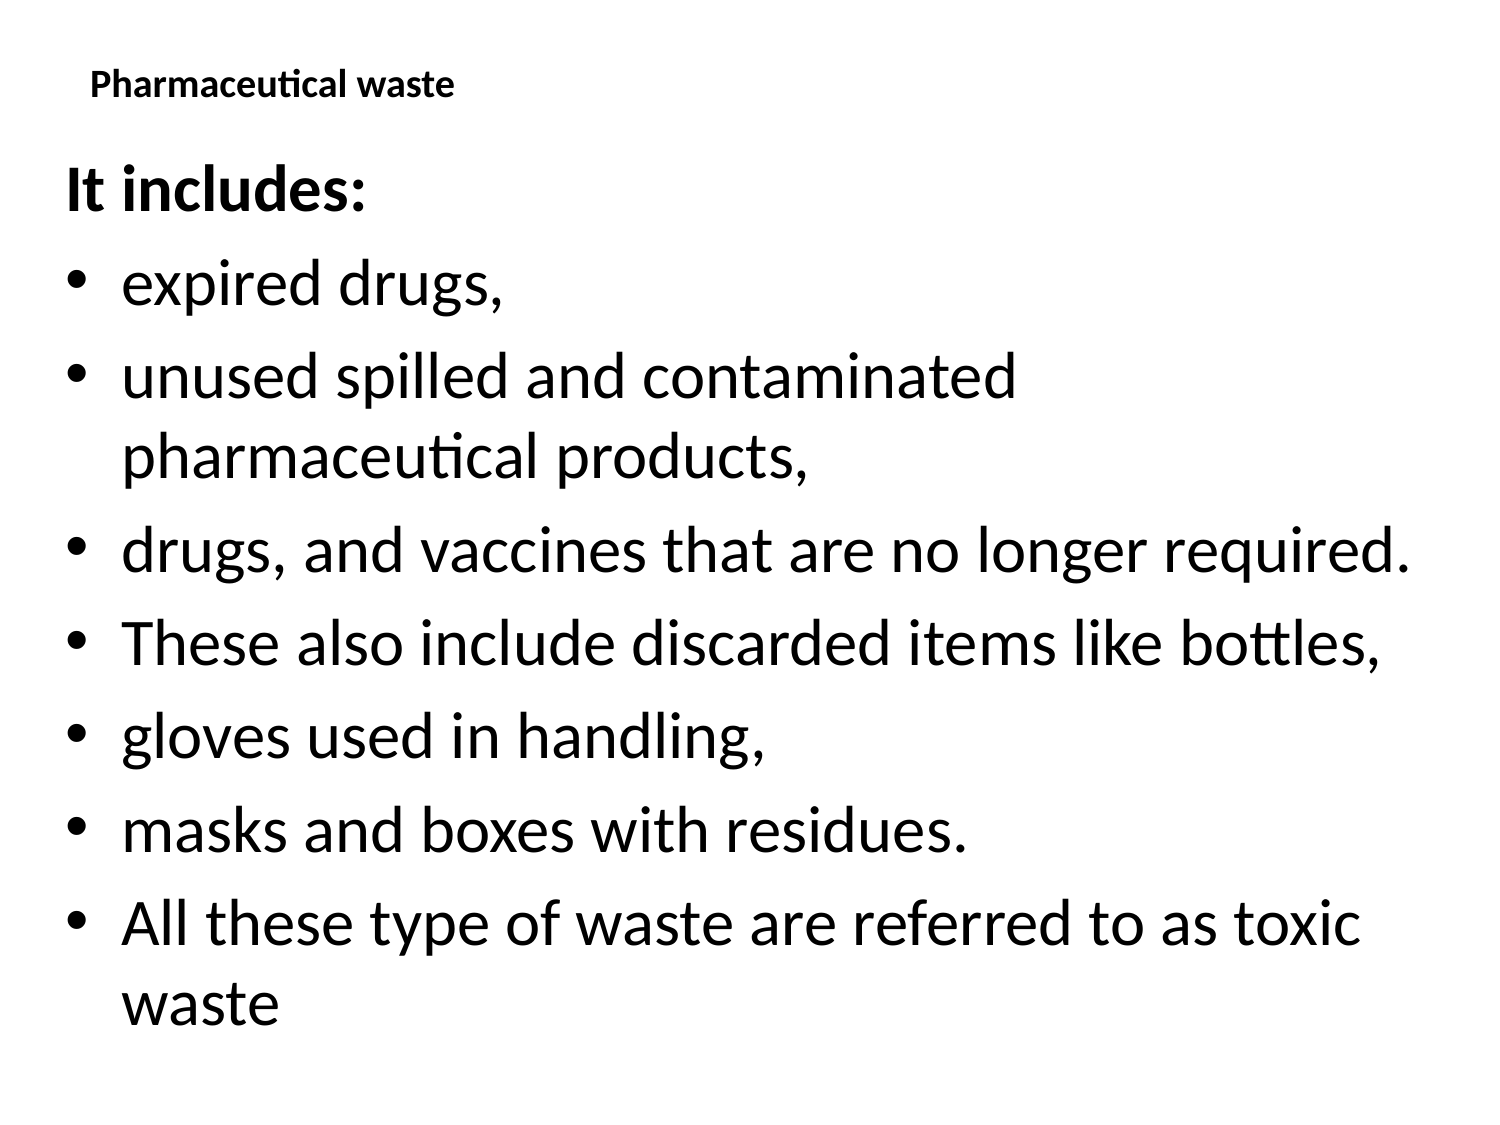

# Pharmaceutical waste
It includes:
expired drugs,
unused spilled and contaminated pharmaceutical products,
drugs, and vaccines that are no longer required.
These also include discarded items like bottles,
gloves used in handling,
masks and boxes with residues.
All these type of waste are referred to as toxic waste